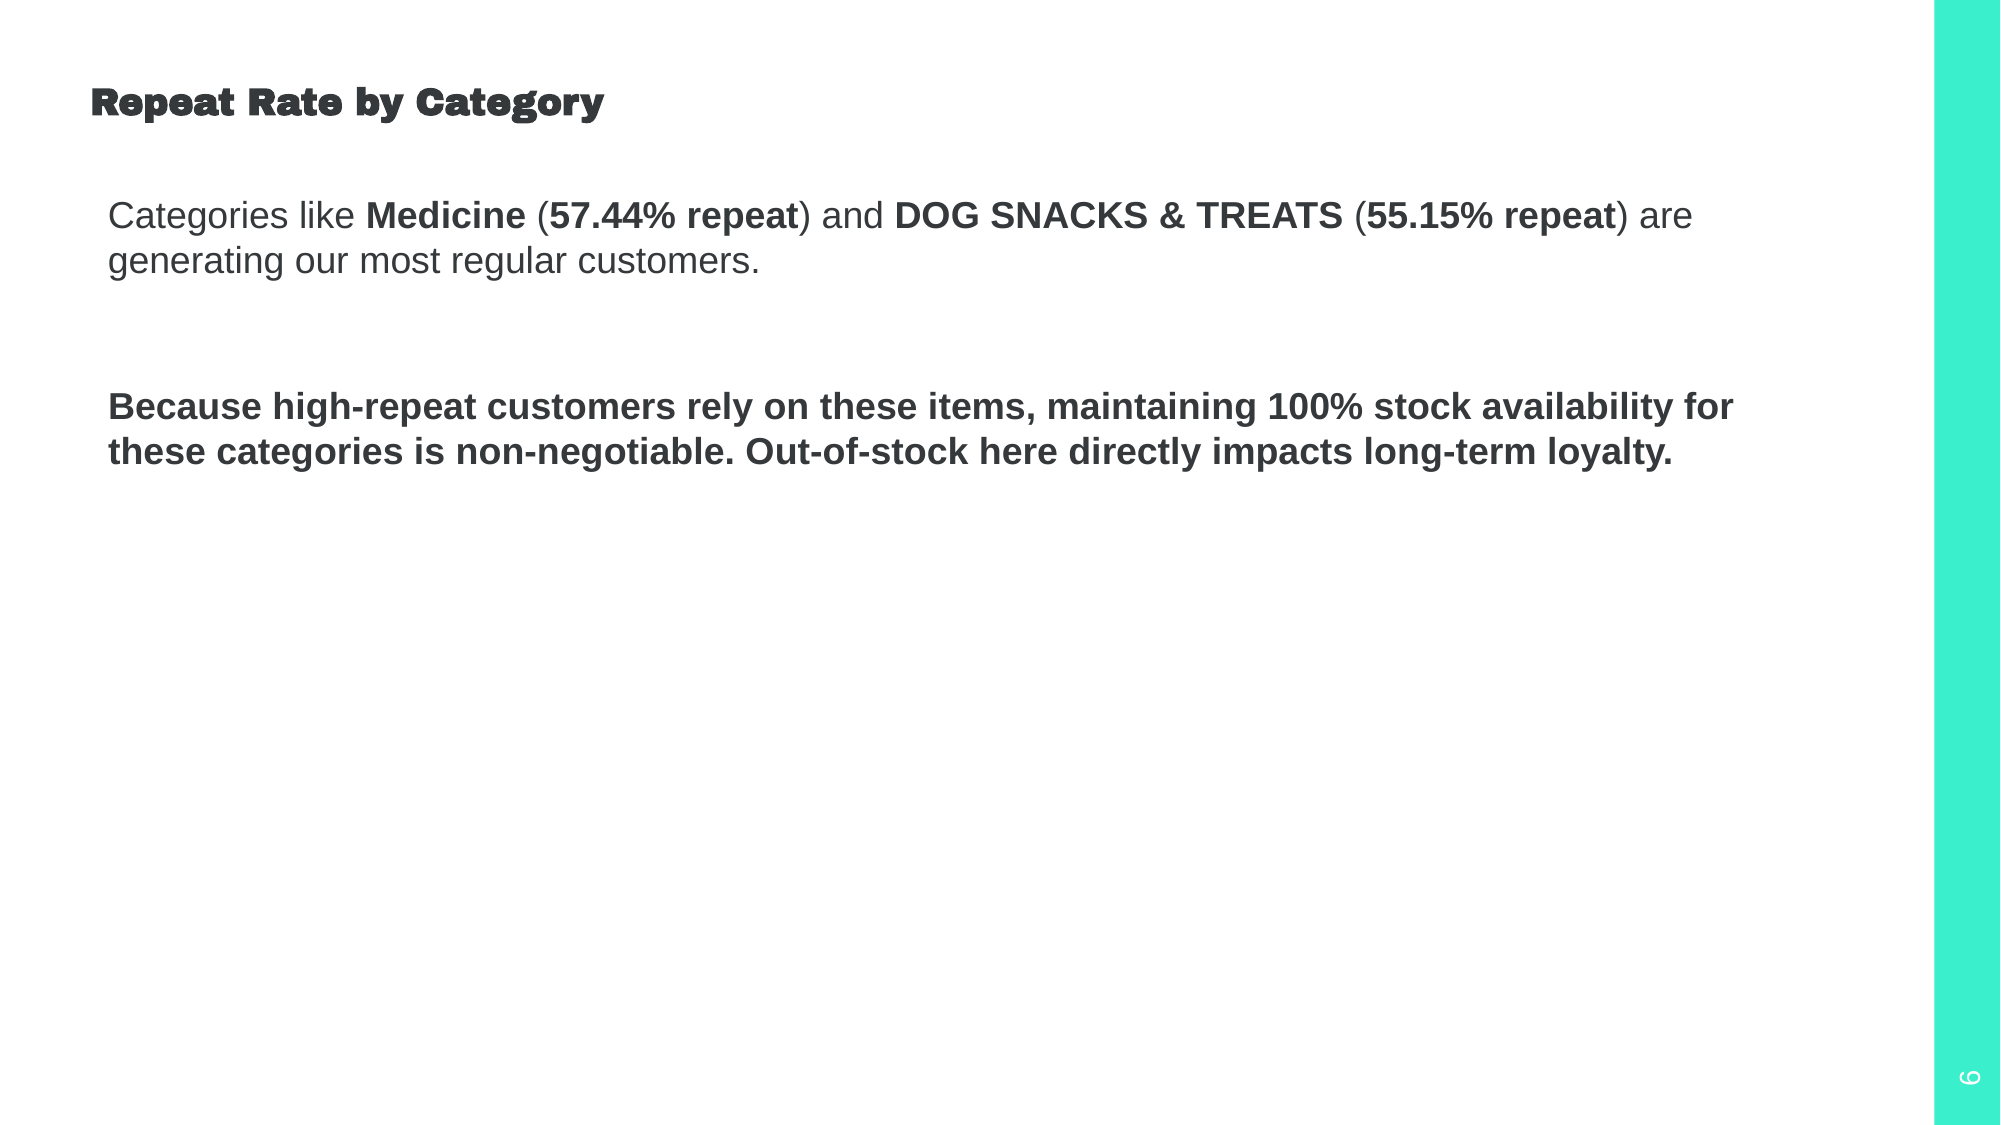

Repeat Rate by Category
Categories like Medicine (57.44% repeat) and DOG SNACKS & TREATS (55.15% repeat) are generating our most regular customers.
Because high-repeat customers rely on these items, maintaining 100% stock availability for these categories is non-negotiable. Out-of-stock here directly impacts long-term loyalty.
6